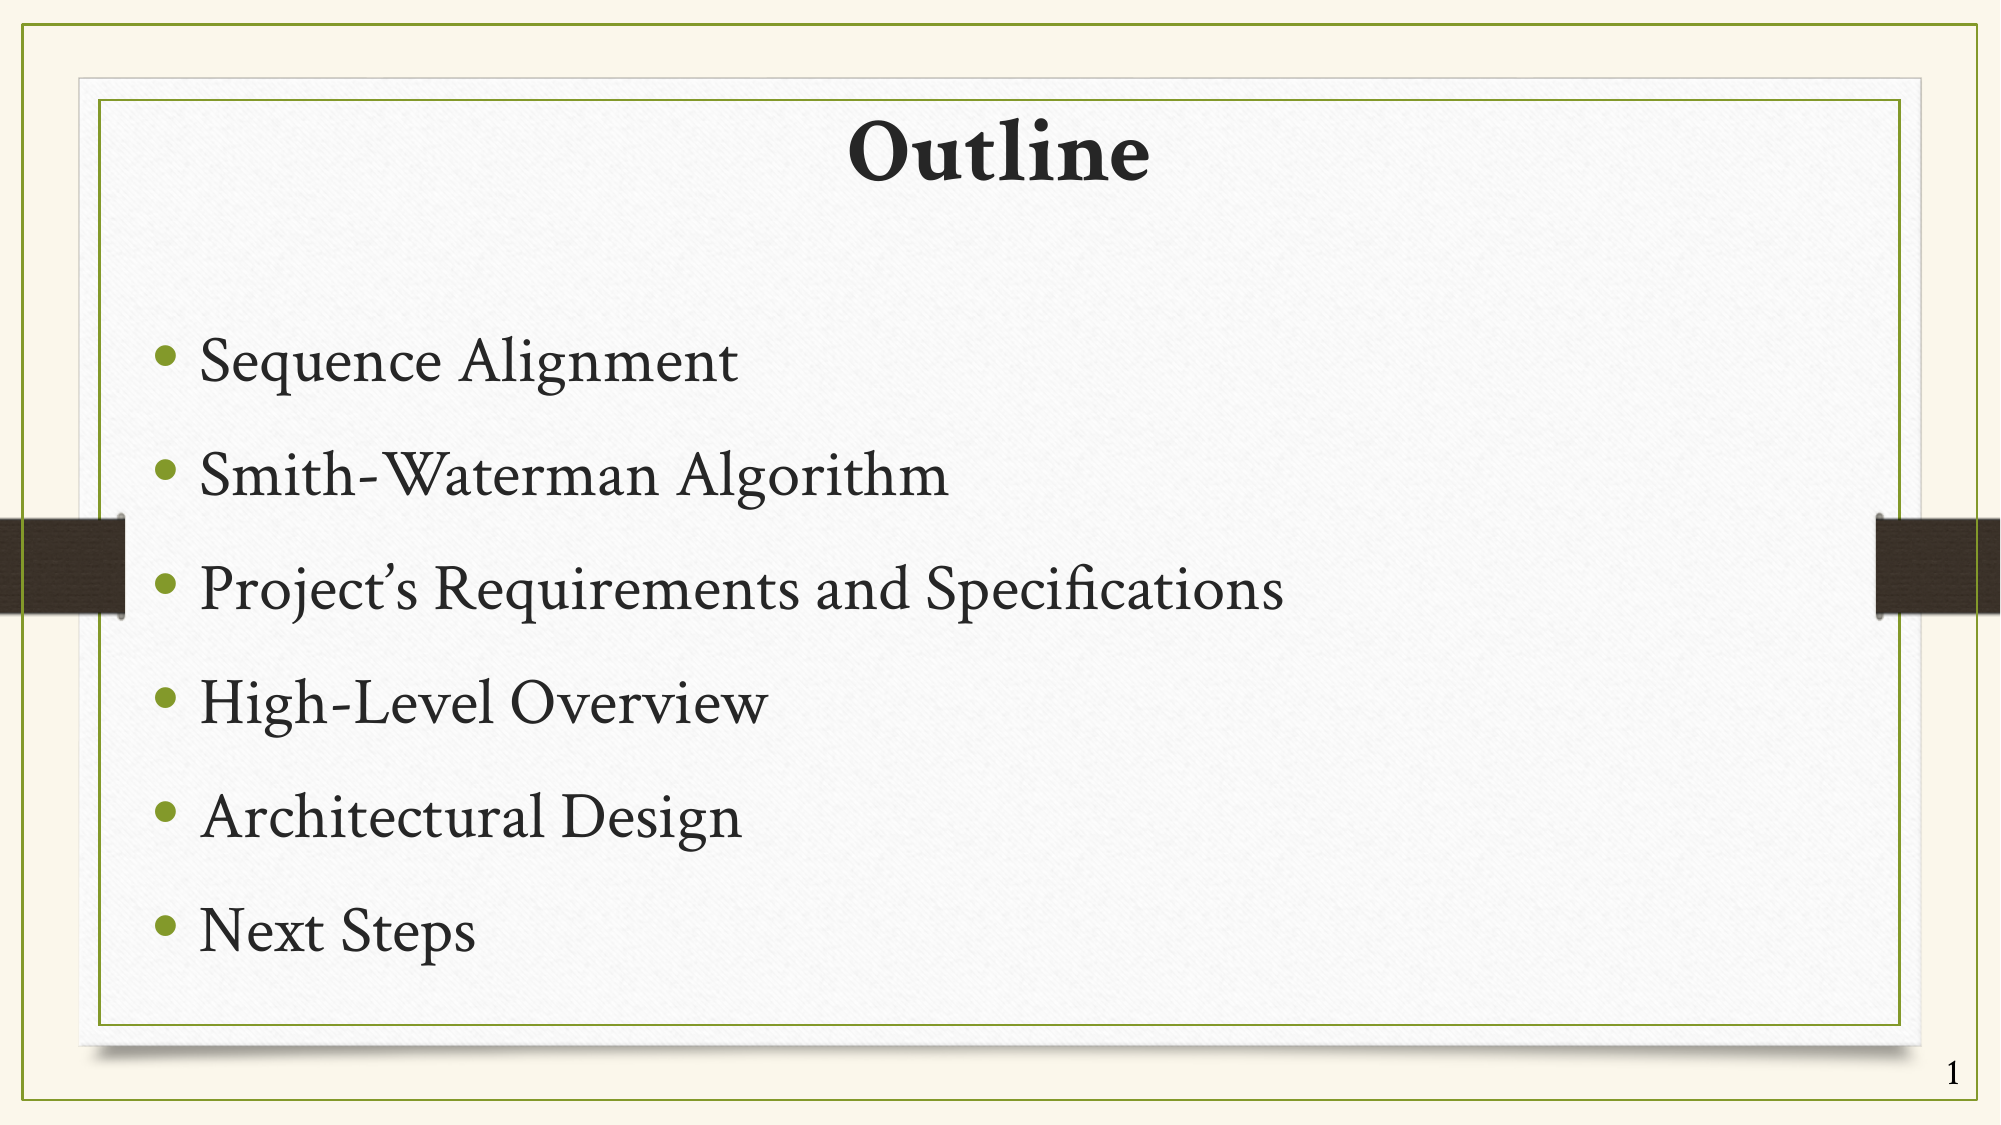

# Outline
Sequence Alignment
Smith-Waterman Algorithm
Project’s Requirements and Specifications
High-Level Overview
Architectural Design
Next Steps

1